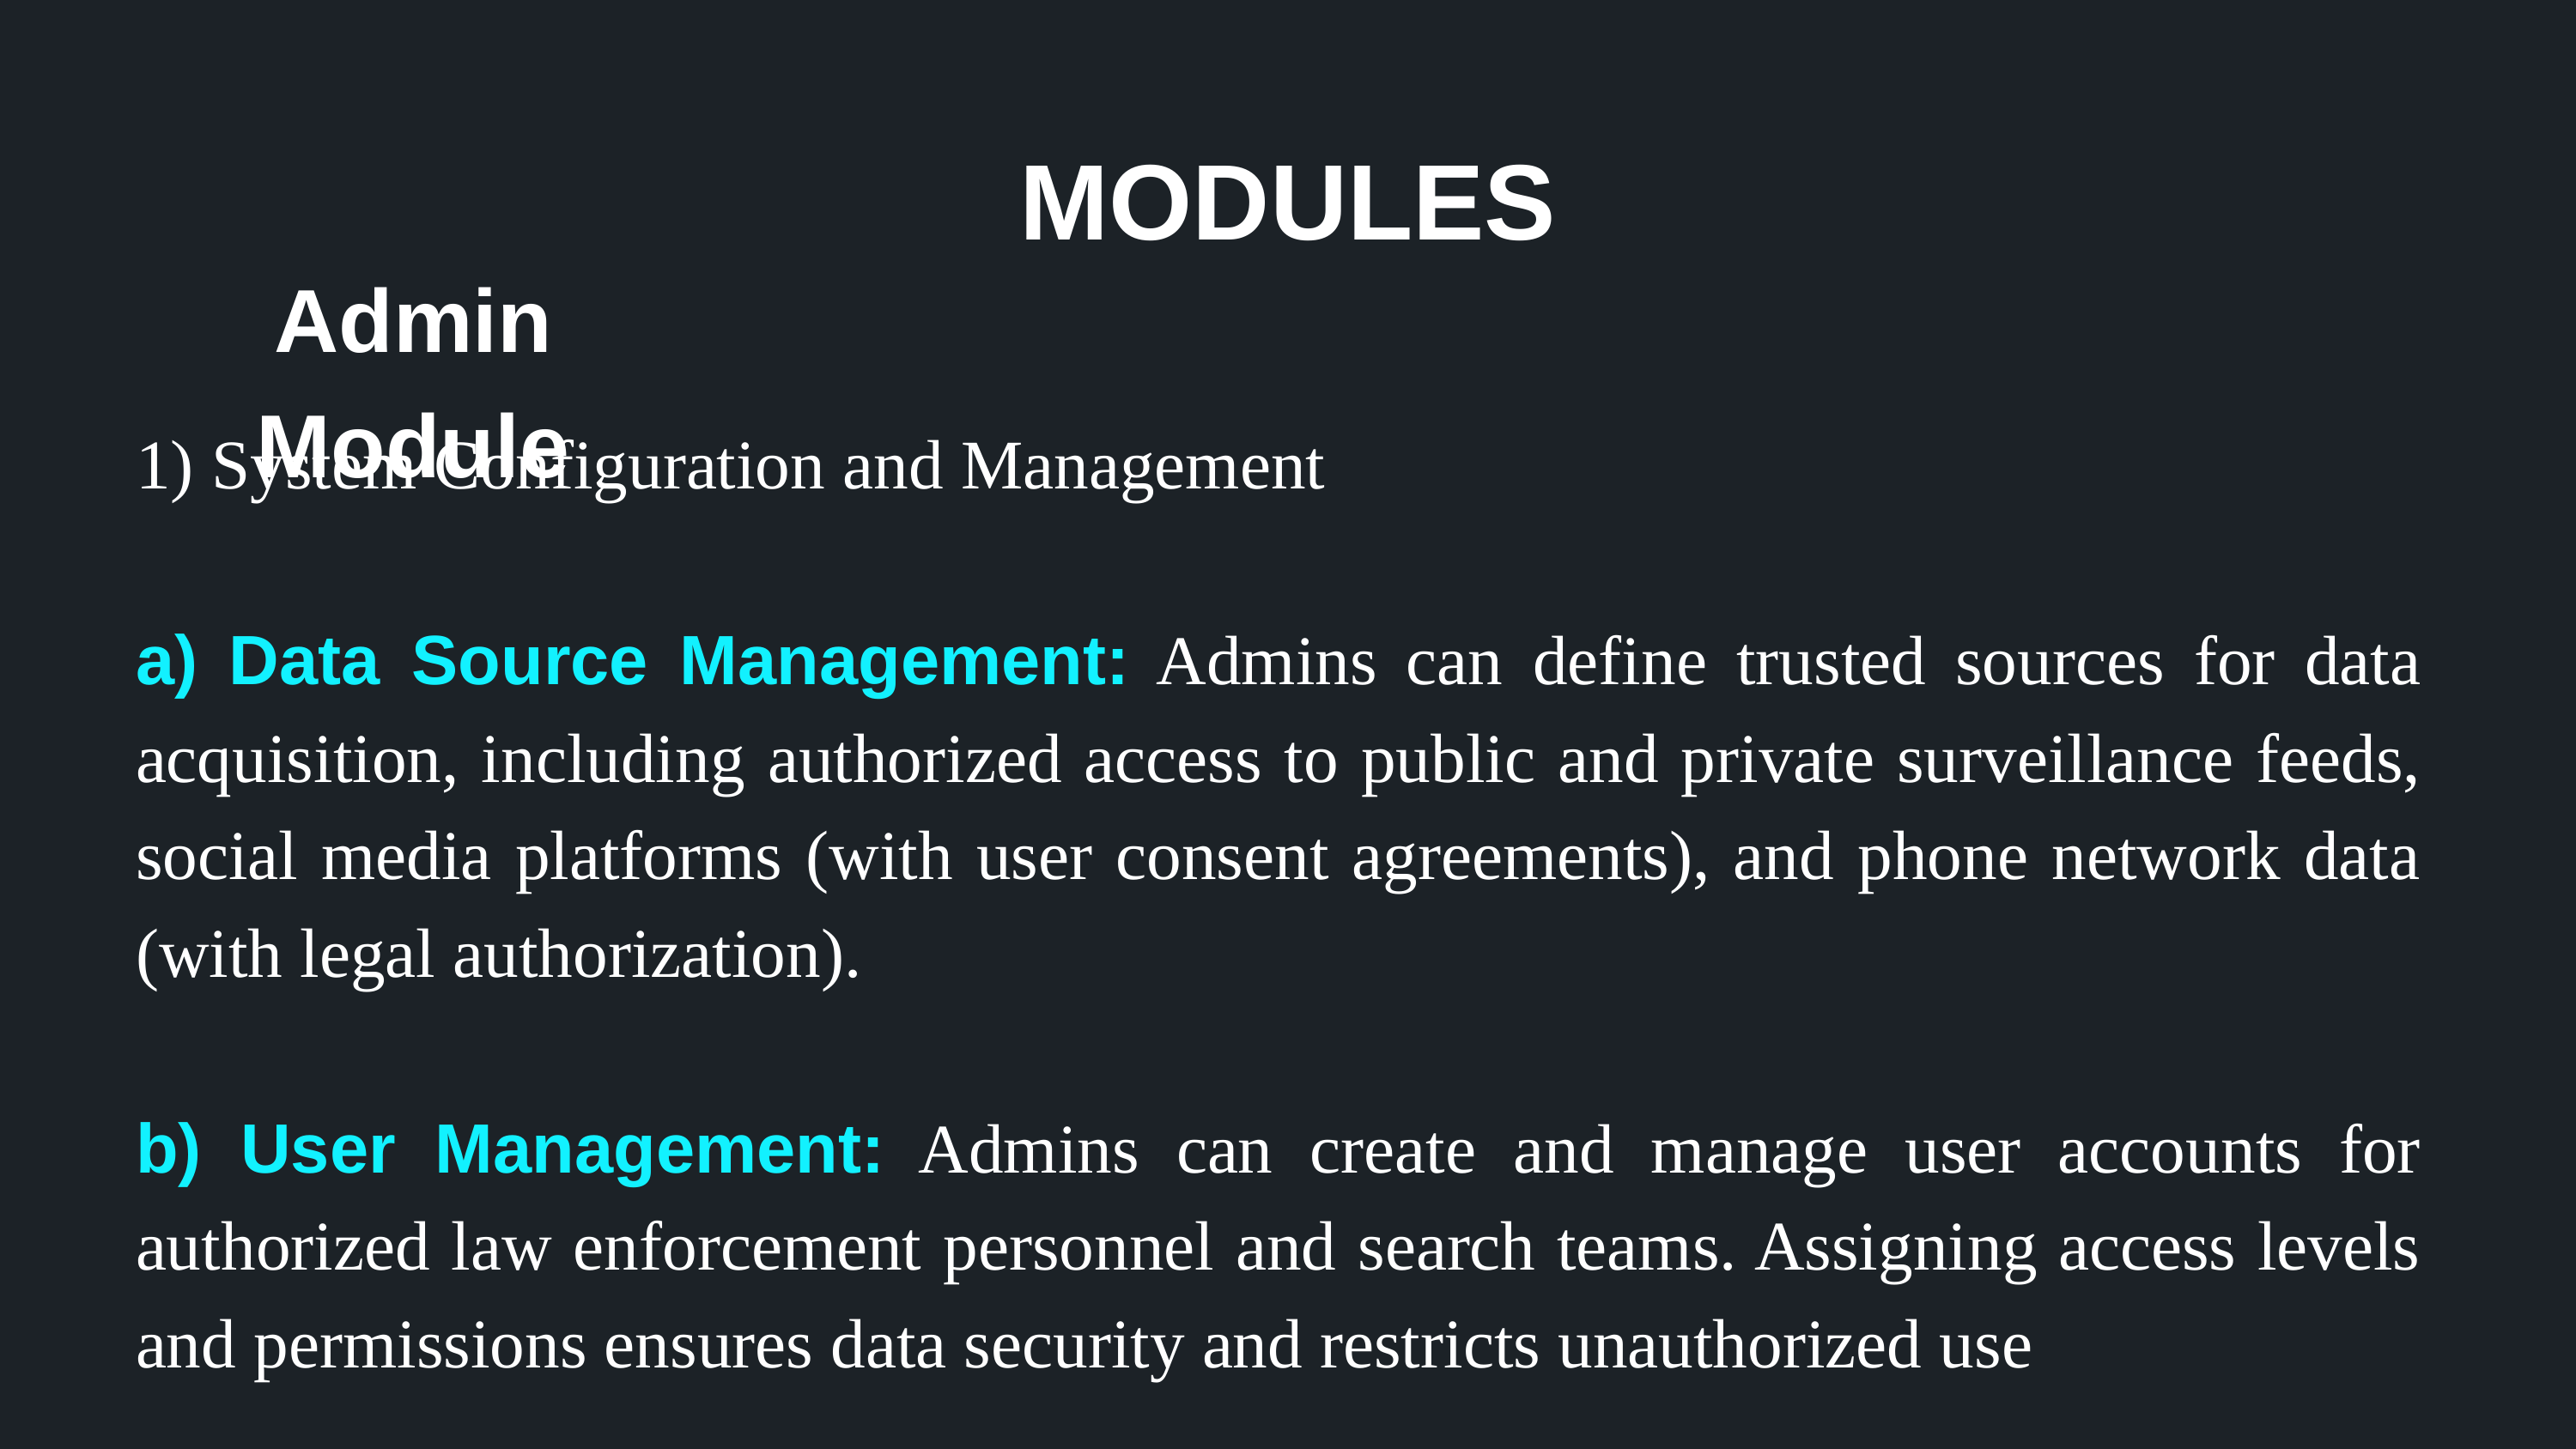

MODULES
Admin Module
1) System Configuration and Management

a) Data Source Management: Admins can define trusted sources for data acquisition, including authorized access to public and private surveillance feeds, social media platforms (with user consent agreements), and phone network data (with legal authorization).

b) User Management: Admins can create and manage user accounts for authorized law enforcement personnel and search teams. Assigning access levels and permissions ensures data security and restricts unauthorized use